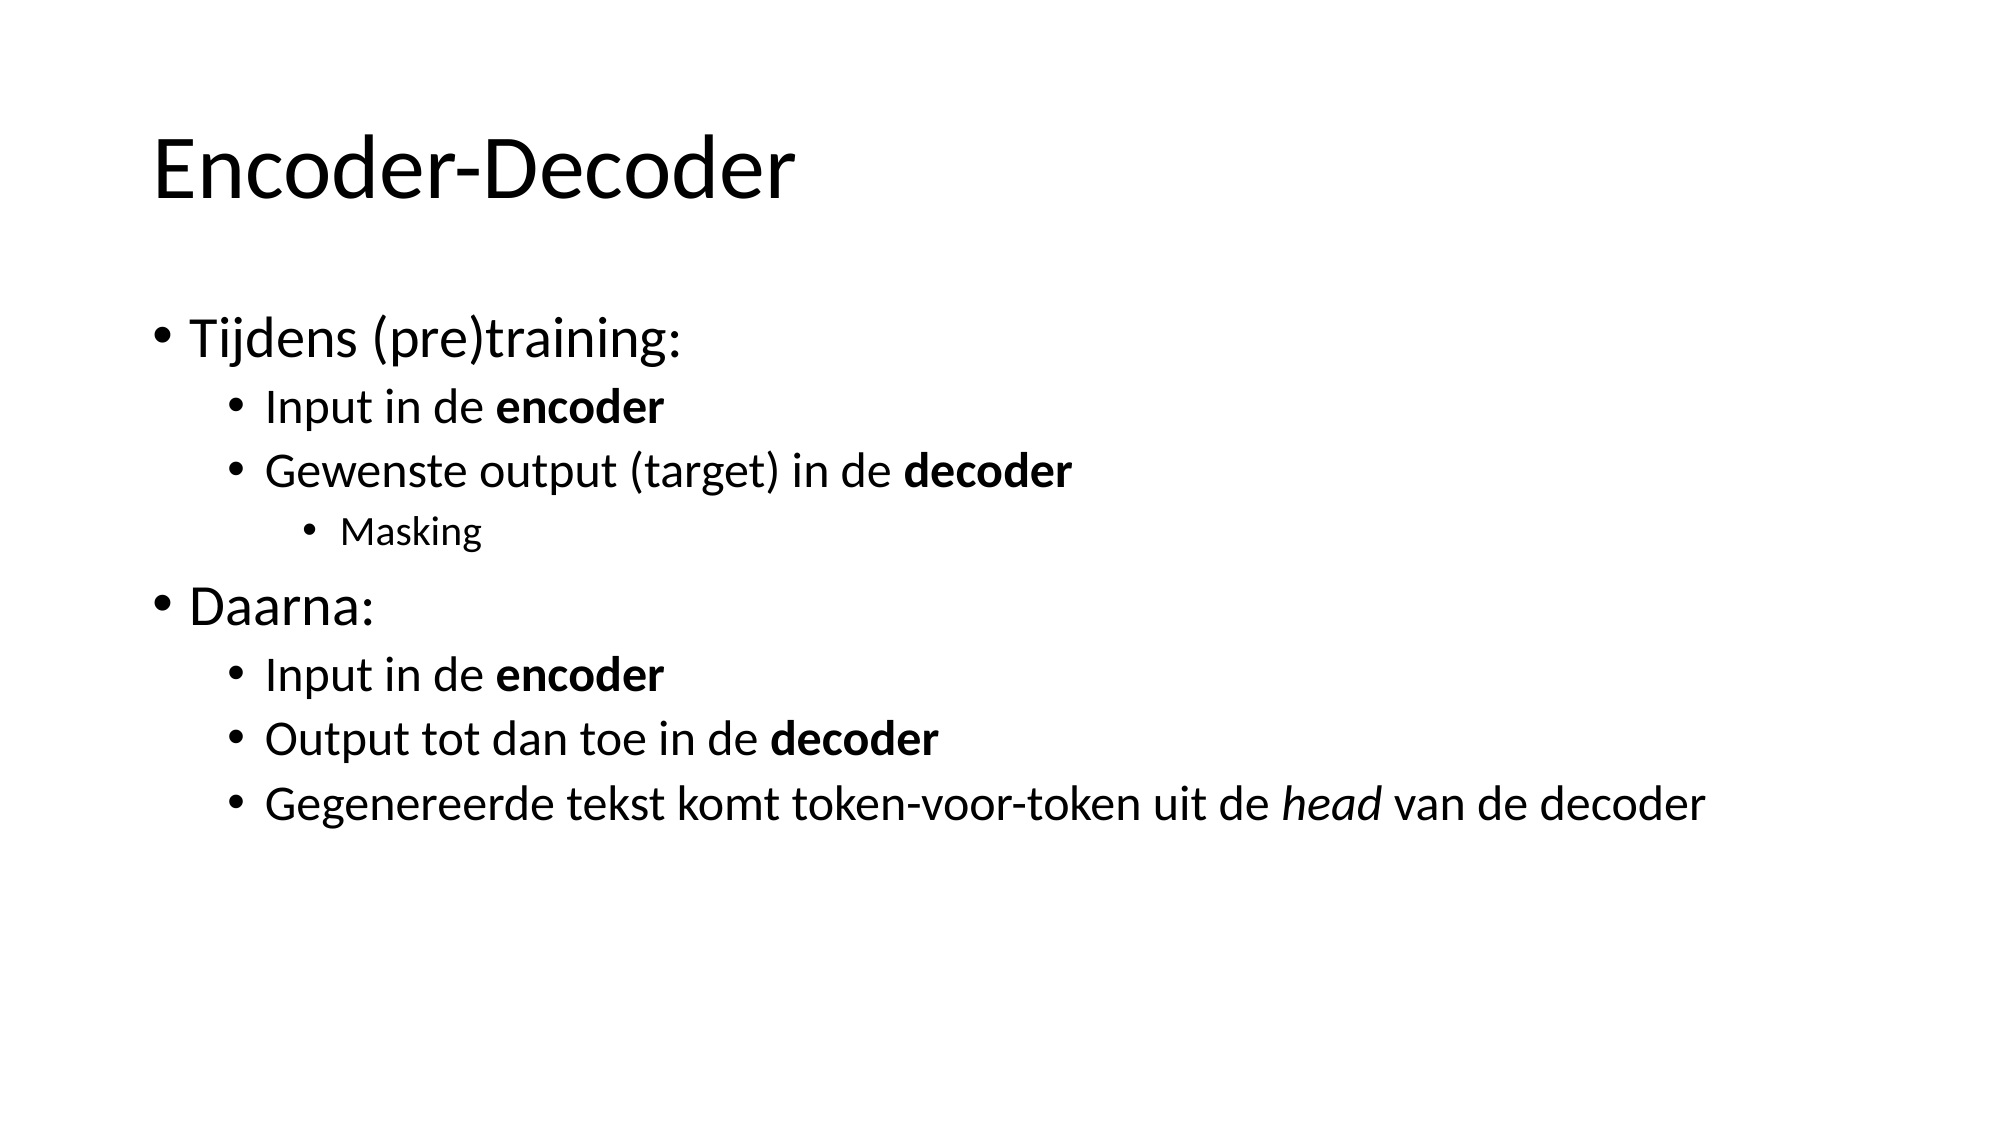

# Encoder-Decoder
Tijdens (pre)training:
Input in de encoder
Gewenste output (target) in de decoder
Masking
Daarna:
Input in de encoder
Output tot dan toe in de decoder
Gegenereerde tekst komt token-voor-token uit de head van de decoder